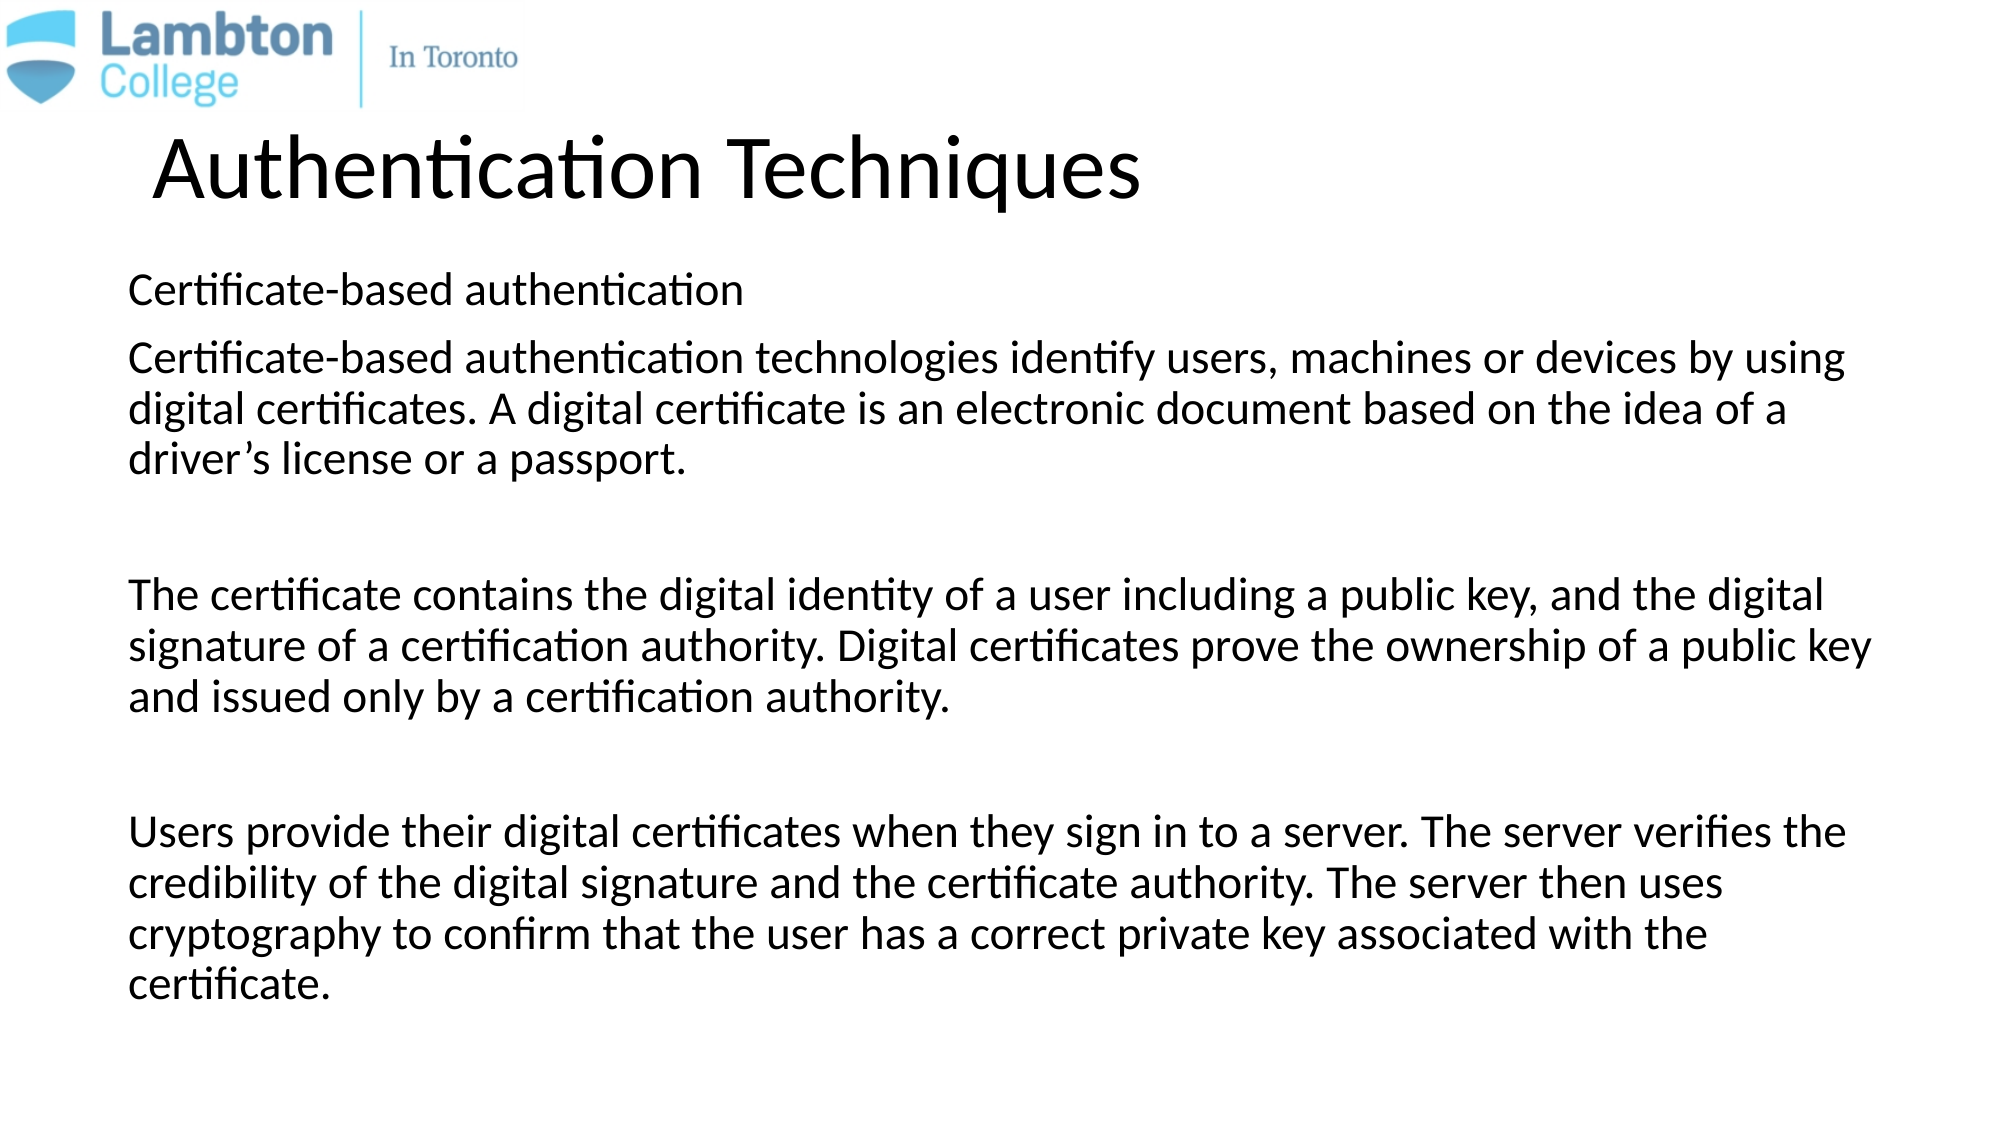

# Authentication Techniques
Certificate-based authentication
Certificate-based authentication technologies identify users, machines or devices by using digital certificates. A digital certificate is an electronic document based on the idea of a driver’s license or a passport.

The certificate contains the digital identity of a user including a public key, and the digital signature of a certification authority. Digital certificates prove the ownership of a public key and issued only by a certification authority.

Users provide their digital certificates when they sign in to a server. The server verifies the credibility of the digital signature and the certificate authority. The server then uses cryptography to confirm that the user has a correct private key associated with the certificate.